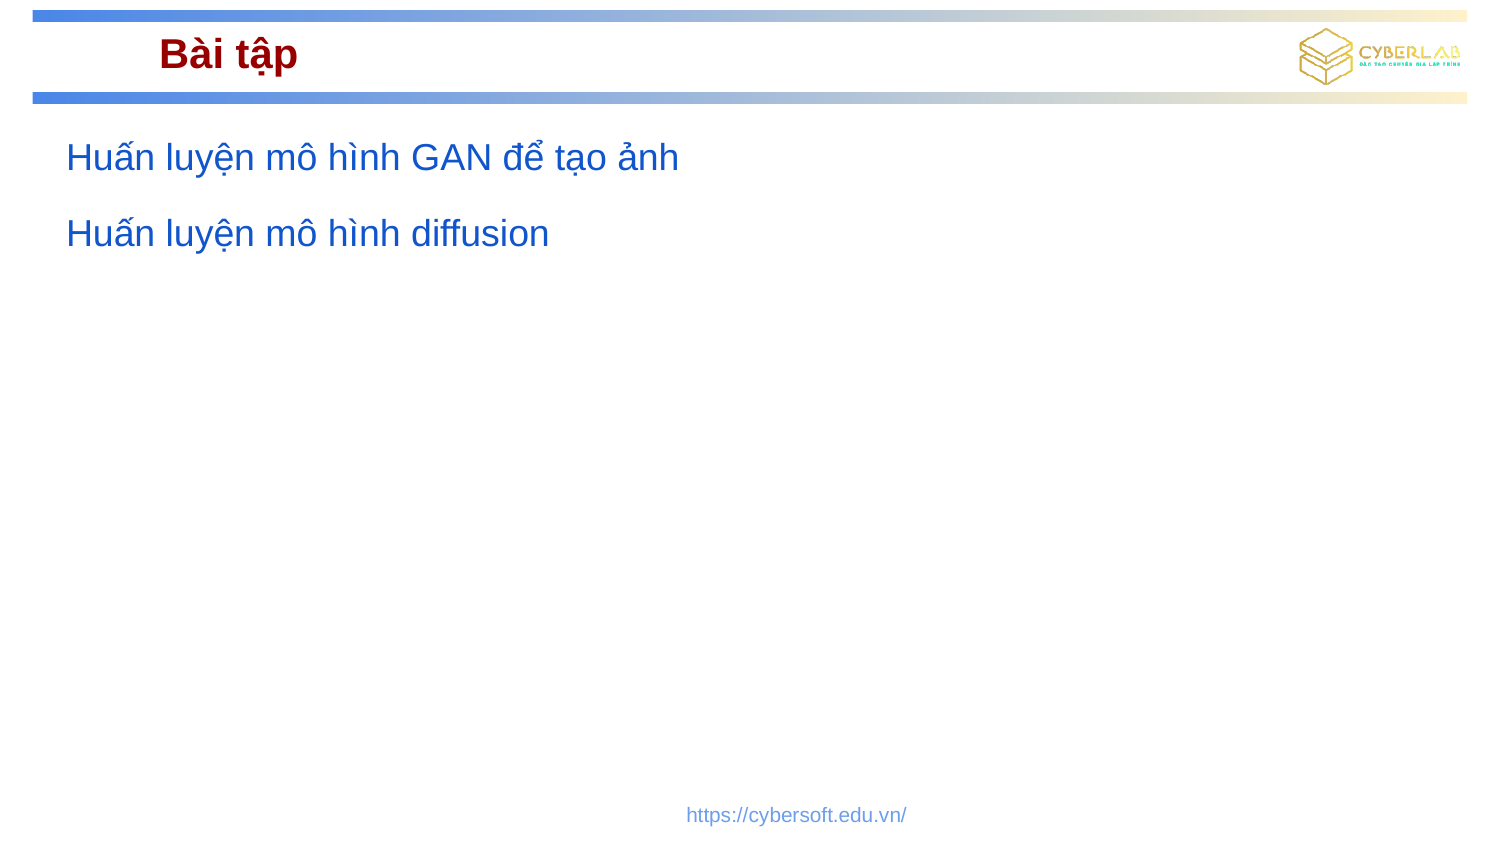

# Bài tập
Huấn luyện mô hình GAN để tạo ảnh
Huấn luyện mô hình diffusion